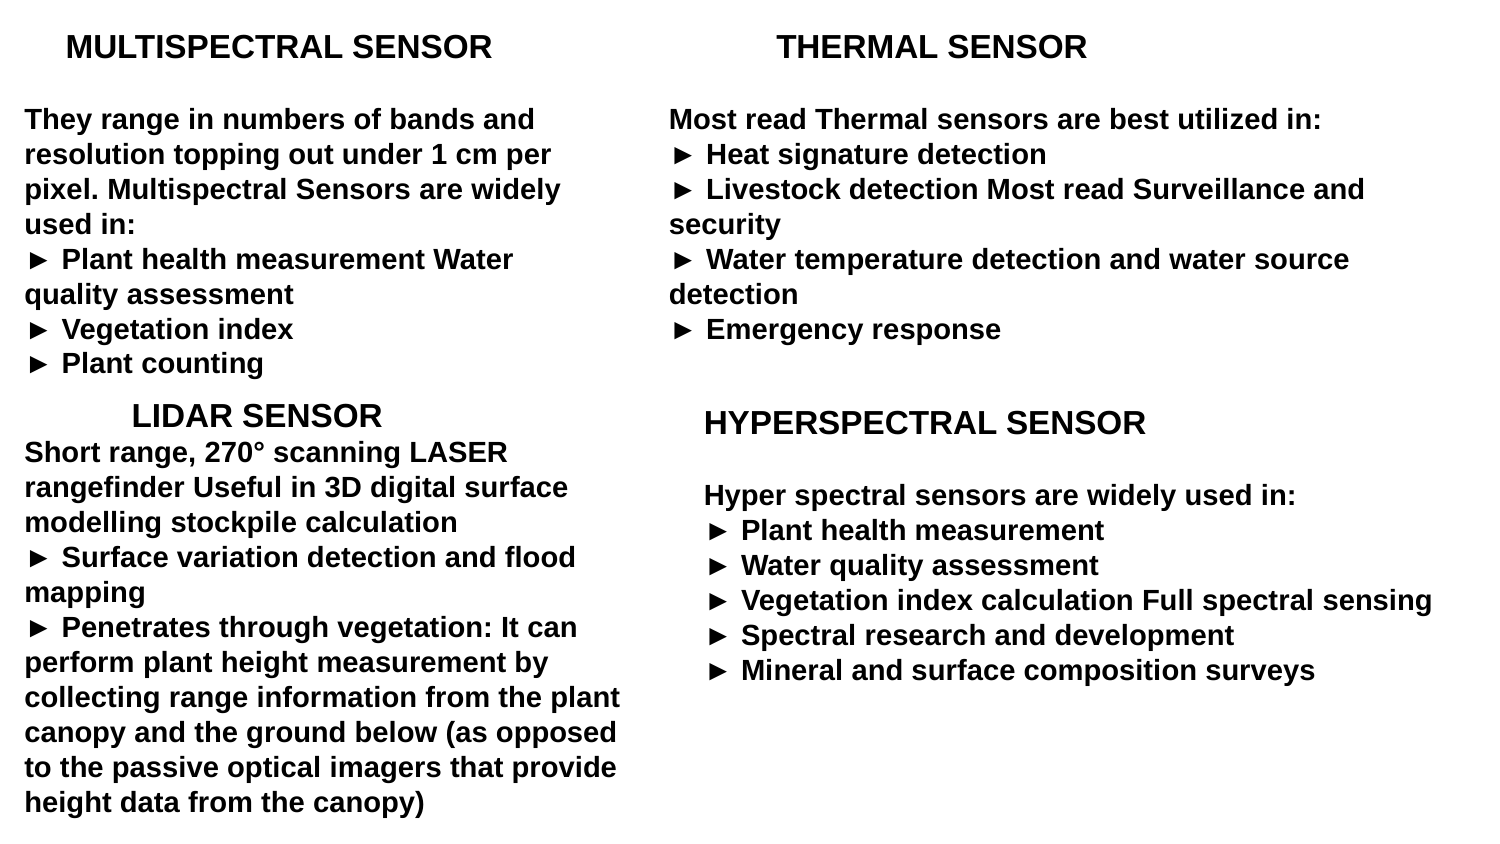

MULTISPECTRAL SENSOR

They range in numbers of bands and resolution topping out under 1 cm per pixel. Multispectral Sensors are widely used in:
► Plant health measurement Water quality assessment
► Vegetation index
► Plant counting
             THERMAL SENSOR

Most read Thermal sensors are best utilized in:
► Heat signature detection
► Livestock detection Most read Surveillance and security
► Water temperature detection and water source detection
► Emergency response
             LIDAR SENSOR
Short range, 270° scanning LASER rangefinder Useful in 3D digital surface modelling stockpile calculation
► Surface variation detection and flood mapping
► Penetrates through vegetation: It can perform plant height measurement by collecting range information from the plant canopy and the ground below (as opposed to the passive optical imagers that provide height data from the canopy)
HYPERSPECTRAL SENSOR

Hyper spectral sensors are widely used in:
► Plant health measurement
► Water quality assessment
► Vegetation index calculation Full spectral sensing
► Spectral research and development
► Mineral and surface composition surveys